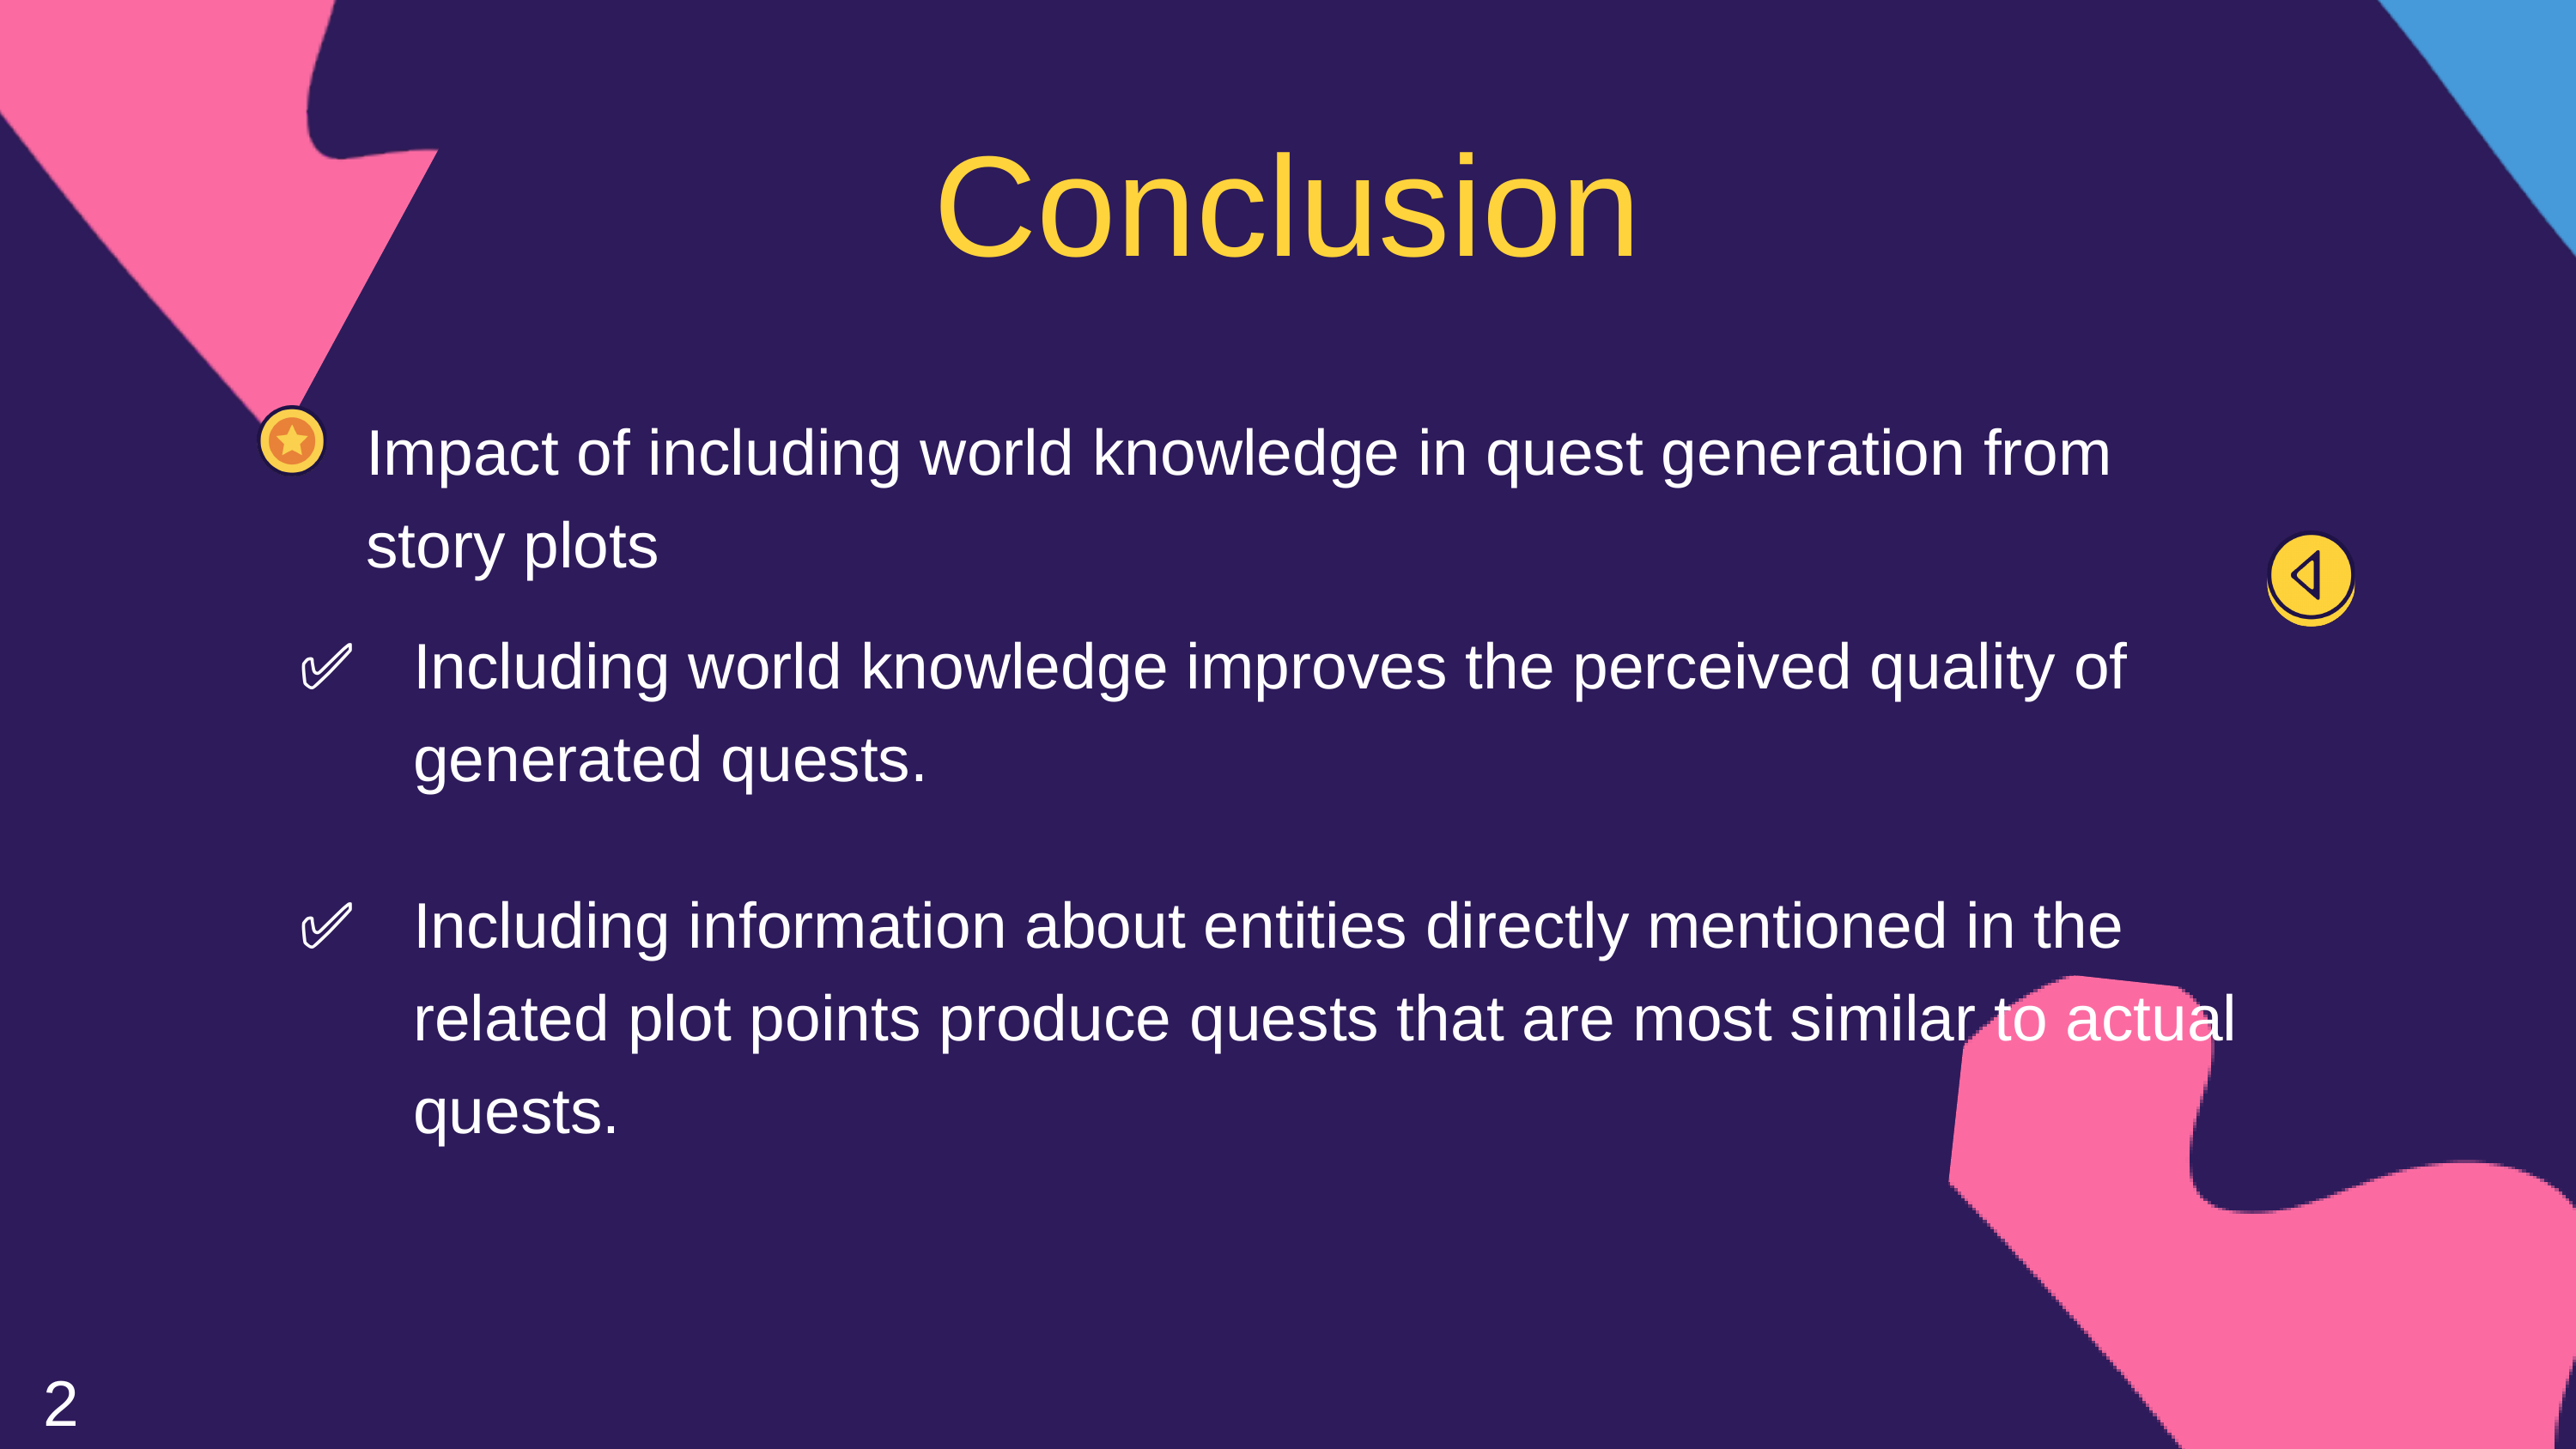

Conclusion
Impact of including world knowledge in quest generation from story plots

✅
Including world knowledge improves the perceived quality of generated quests.
✅
Including information about entities directly mentioned in the related plot points produce quests that are most similar to actual quests.

24